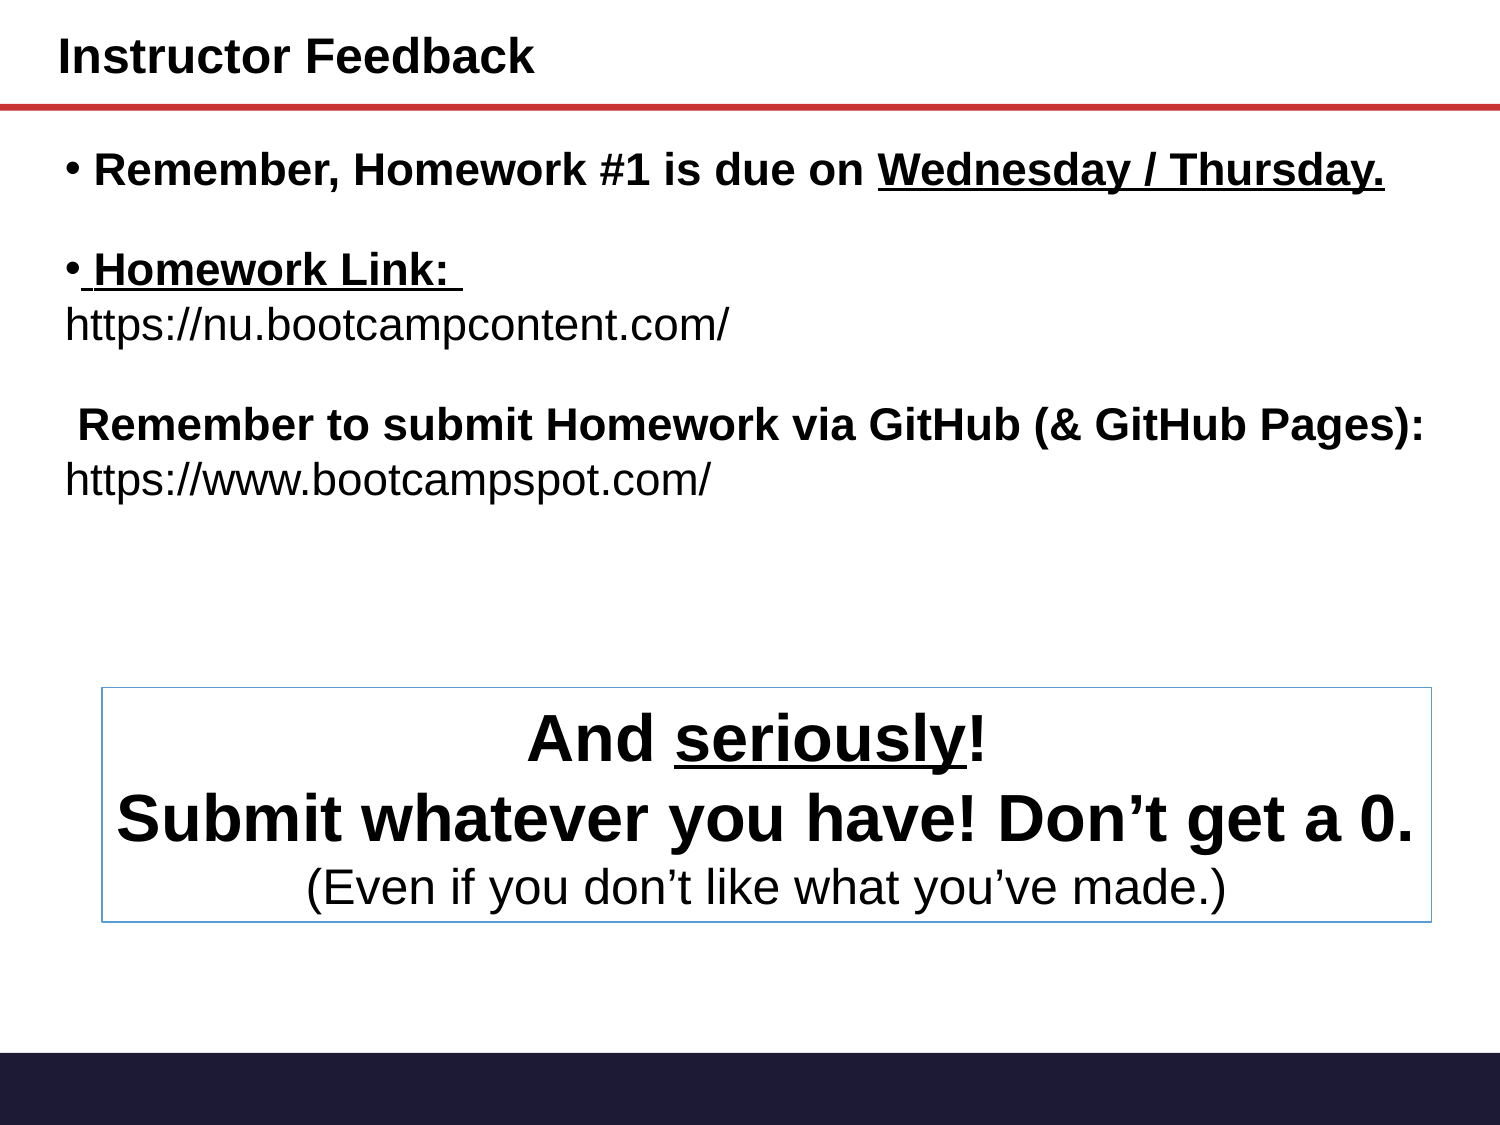

Instructor Feedback
 Remember, Homework #1 is due on Wednesday / Thursday.

 Homework Link:
https://nu.bootcampcontent.com/

 Remember to submit Homework via GitHub (& GitHub Pages):
https://www.bootcampspot.com/
And seriously!
Submit whatever you have! Don’t get a 0.
(Even if you don’t like what you’ve made.)